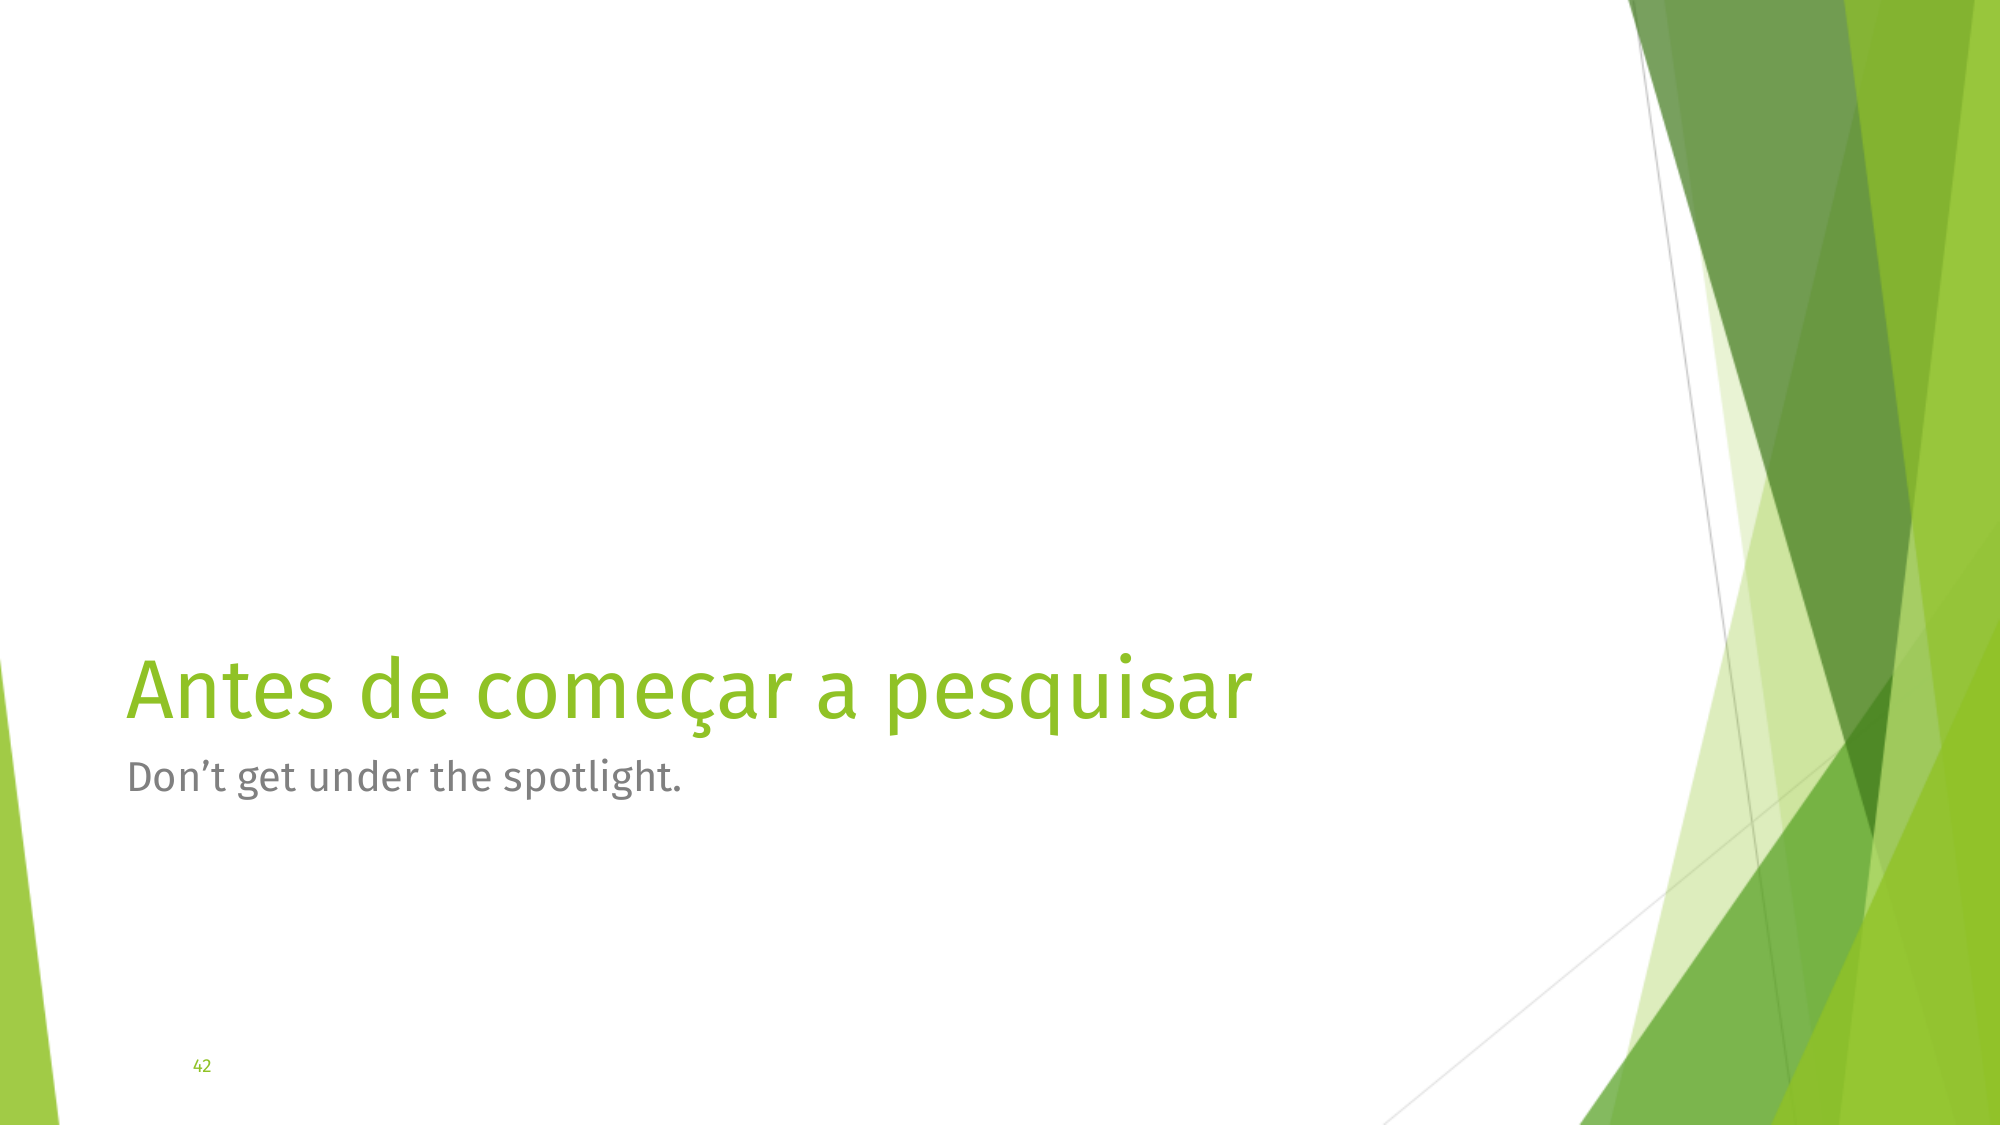

# Antes de começar a pesquisar
Don’t get under the spotlight.
42